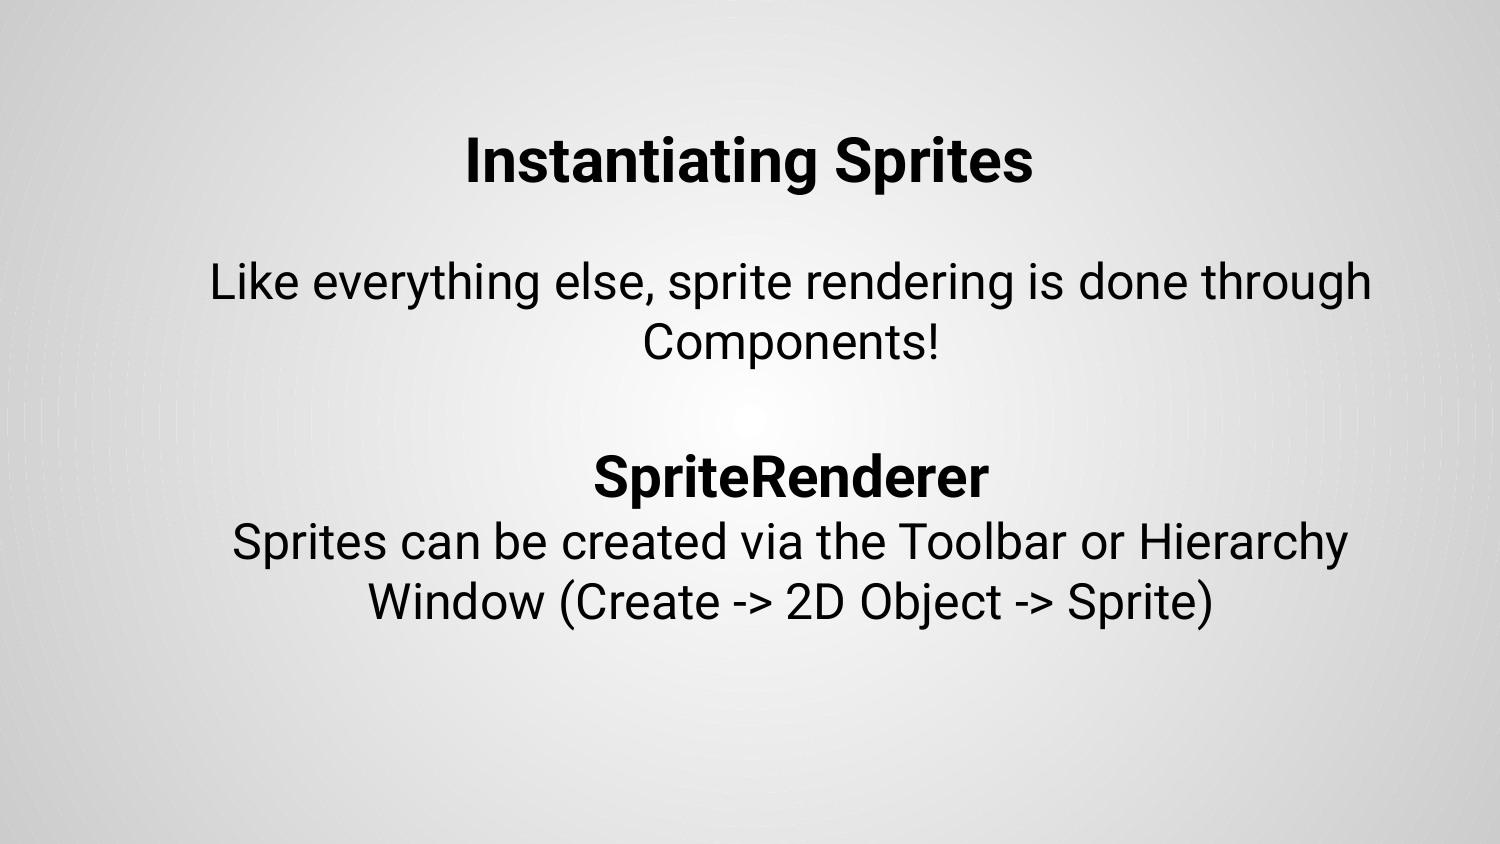

Instantiating Sprites
Like everything else, sprite rendering is done through Components!
SpriteRenderer
Sprites can be created via the Toolbar or Hierarchy Window (Create -> 2D Object -> Sprite)